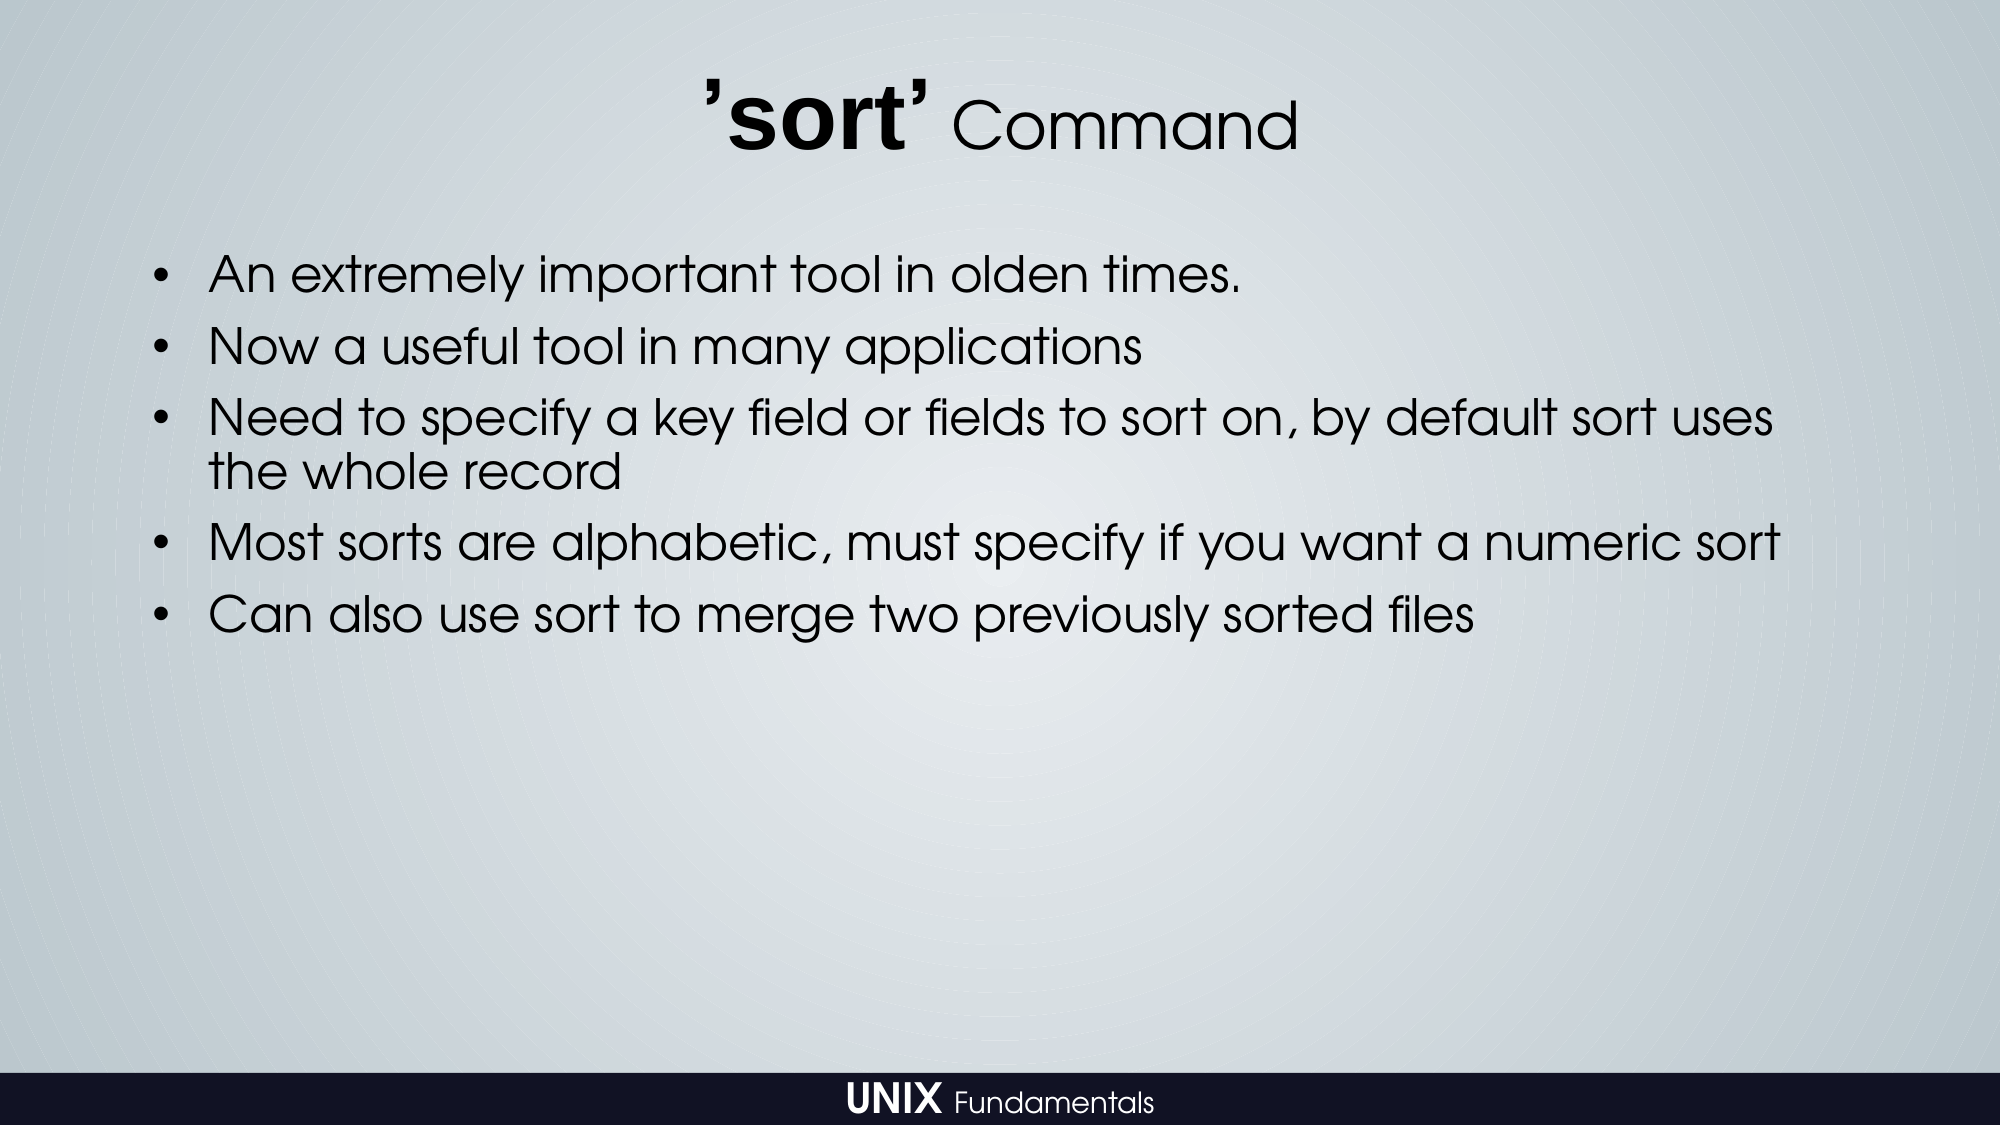

# ’sort’ Command
An extremely important tool in olden times.
Now a useful tool in many applications
Need to specify a key field or fields to sort on, by default sort uses the whole record
Most sorts are alphabetic, must specify if you want a numeric sort
Can also use sort to merge two previously sorted files